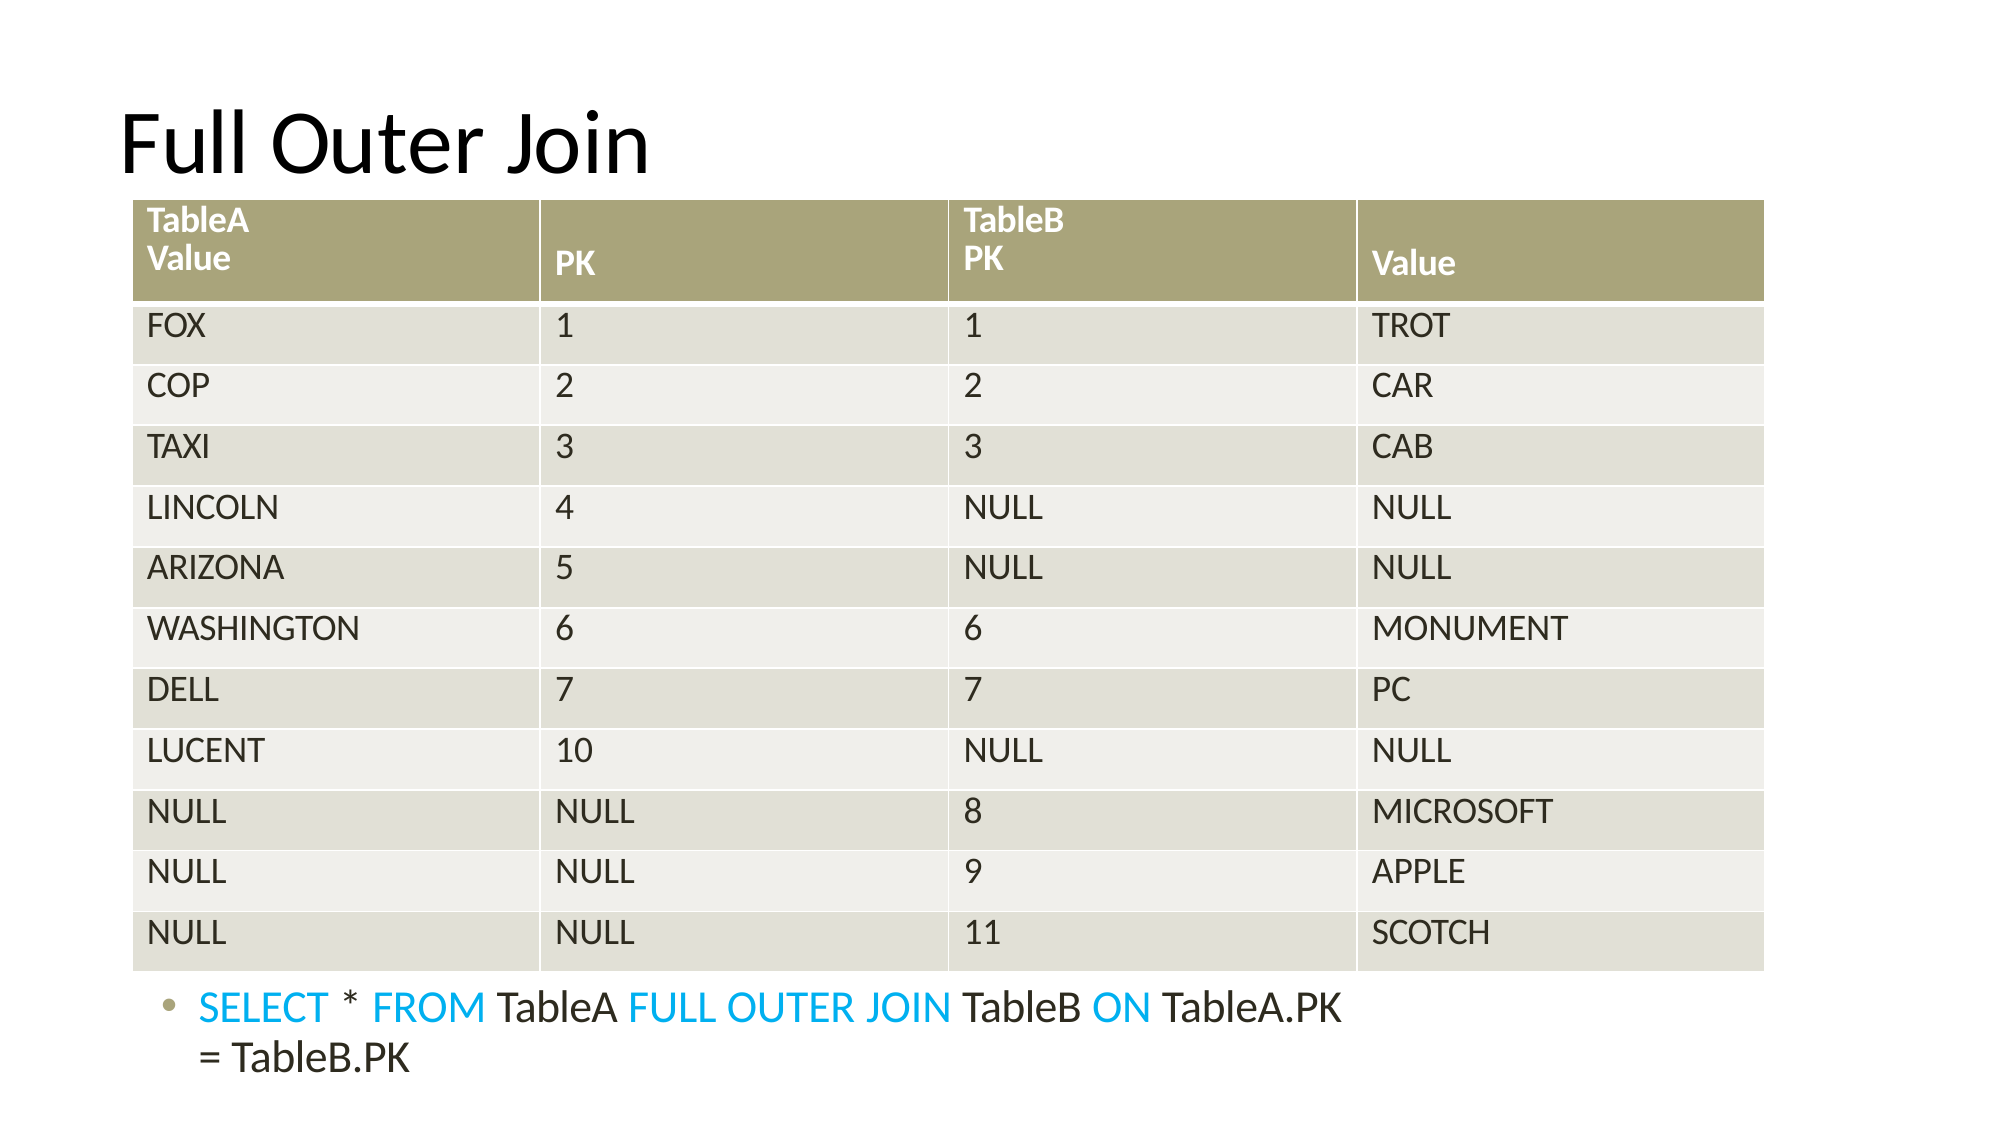

# Full Outer Join
| TableA Value | PK | TableB PK | Value |
| --- | --- | --- | --- |
| FOX | 1 | 1 | TROT |
| COP | 2 | 2 | CAR |
| TAXI | 3 | 3 | CAB |
| LINCOLN | 4 | NULL | NULL |
| ARIZONA | 5 | NULL | NULL |
| WASHINGTON | 6 | 6 | MONUMENT |
| DELL | 7 | 7 | PC |
| LUCENT | 10 | NULL | NULL |
| NULL | NULL | 8 | MICROSOFT |
| NULL | NULL | 9 | APPLE |
| NULL | NULL | 11 | SCOTCH |
SELECT * FROM TableA FULL OUTER JOIN TableB ON TableA.PK
= TableB.PK